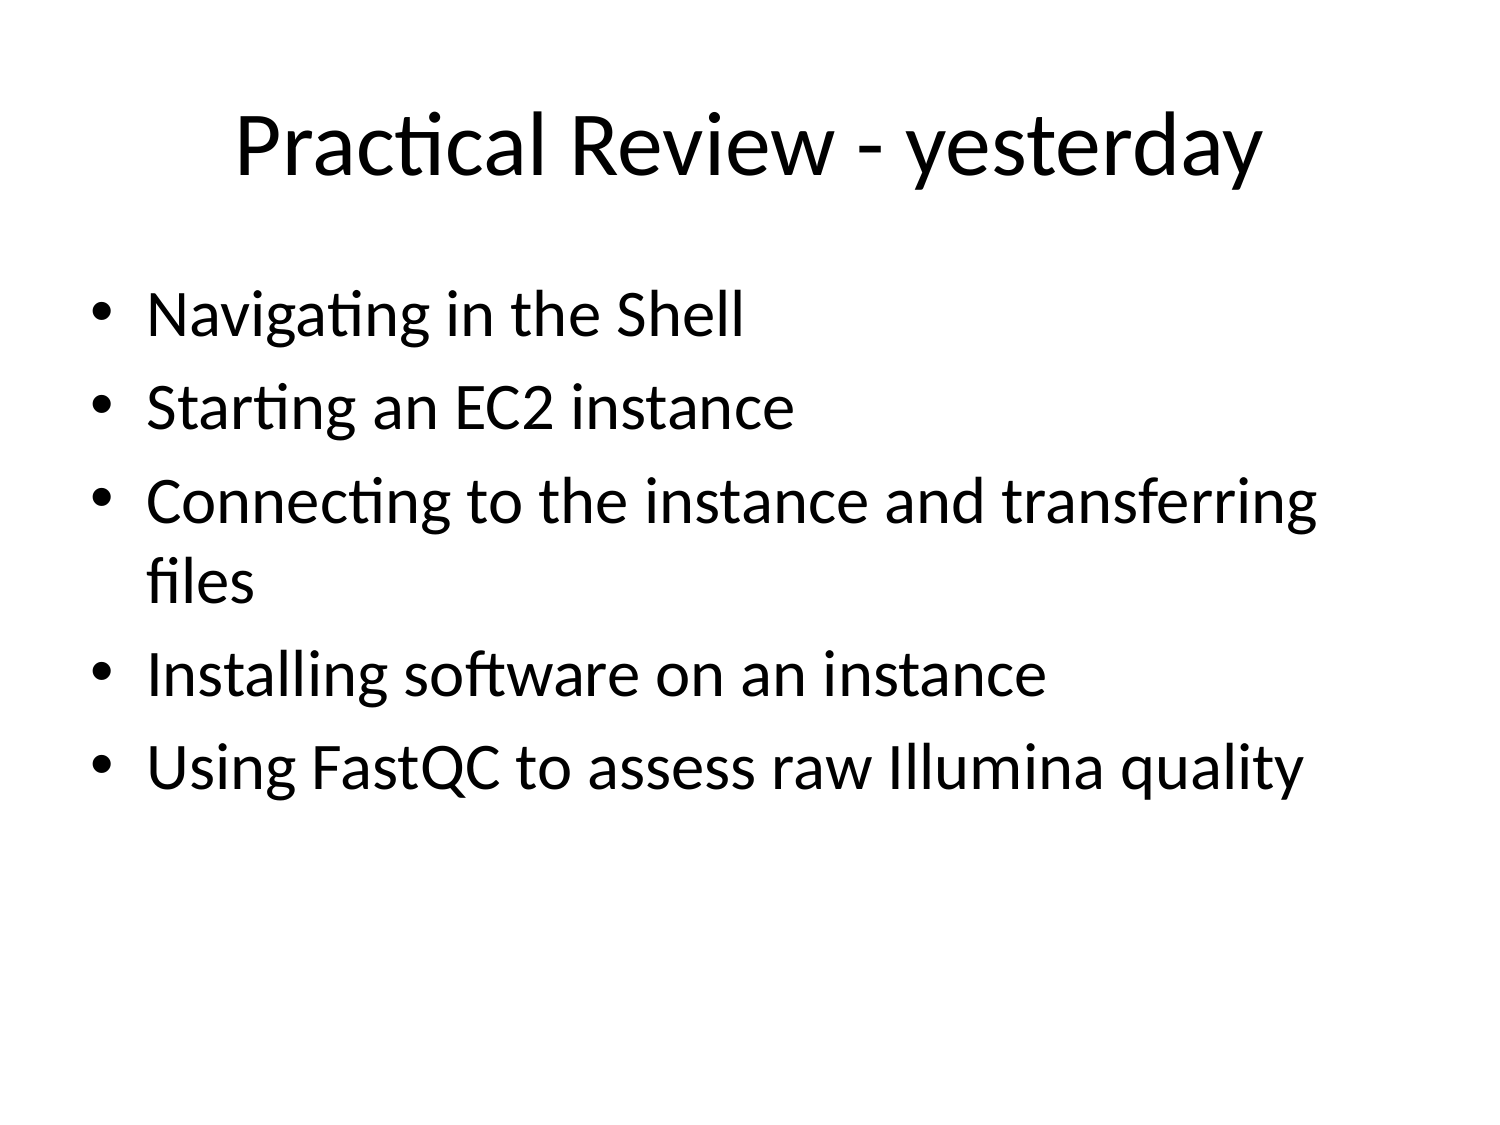

# Practical Review - yesterday
Navigating in the Shell
Starting an EC2 instance
Connecting to the instance and transferring files
Installing software on an instance
Using FastQC to assess raw Illumina quality